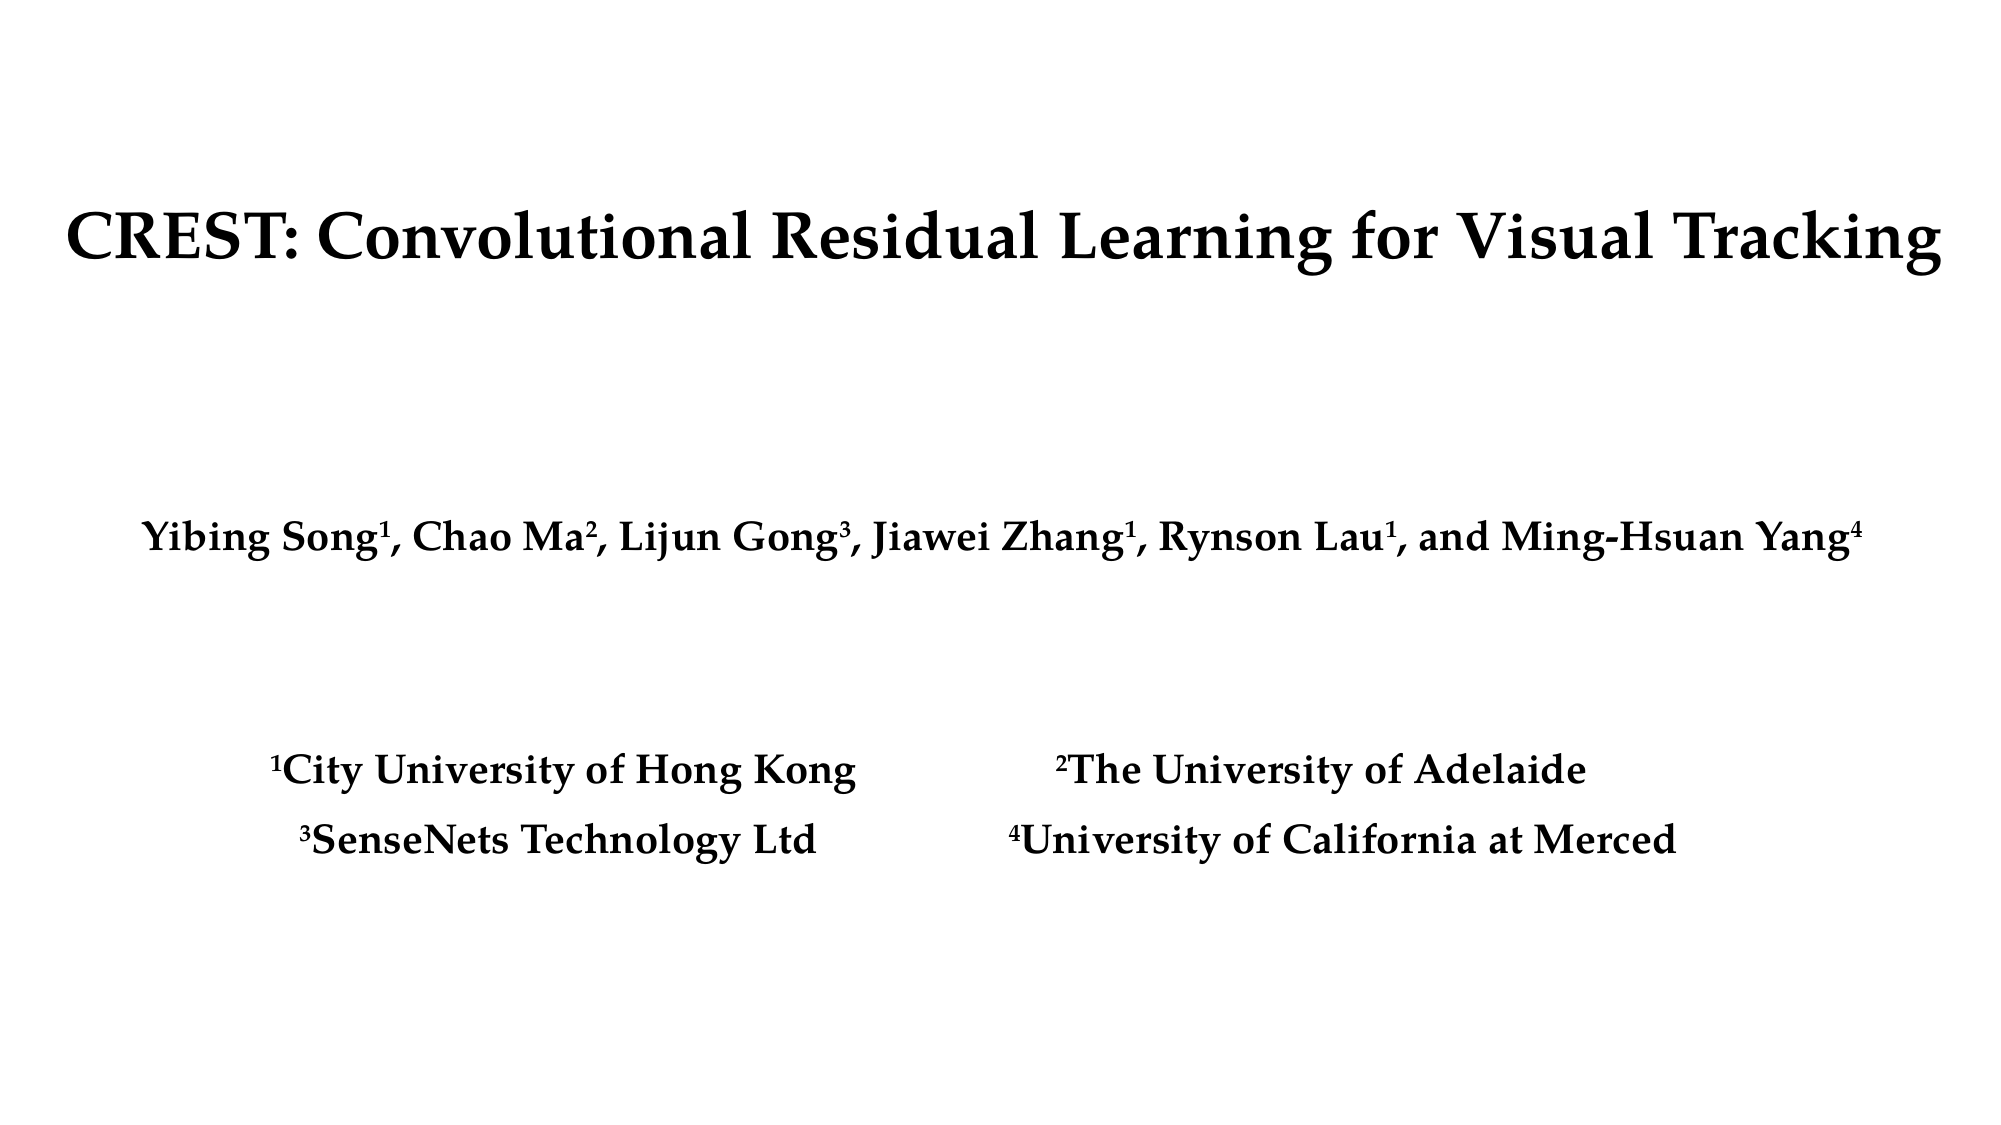

CREST: Convolutional Residual Learning for Visual Tracking
Yibing Song1, Chao Ma2, Lijun Gong3, Jiawei Zhang1, Rynson Lau1, and Ming-Hsuan Yang4
1City University of Hong Kong
2The University of Adelaide
3SenseNets Technology Ltd
4University of California at Merced